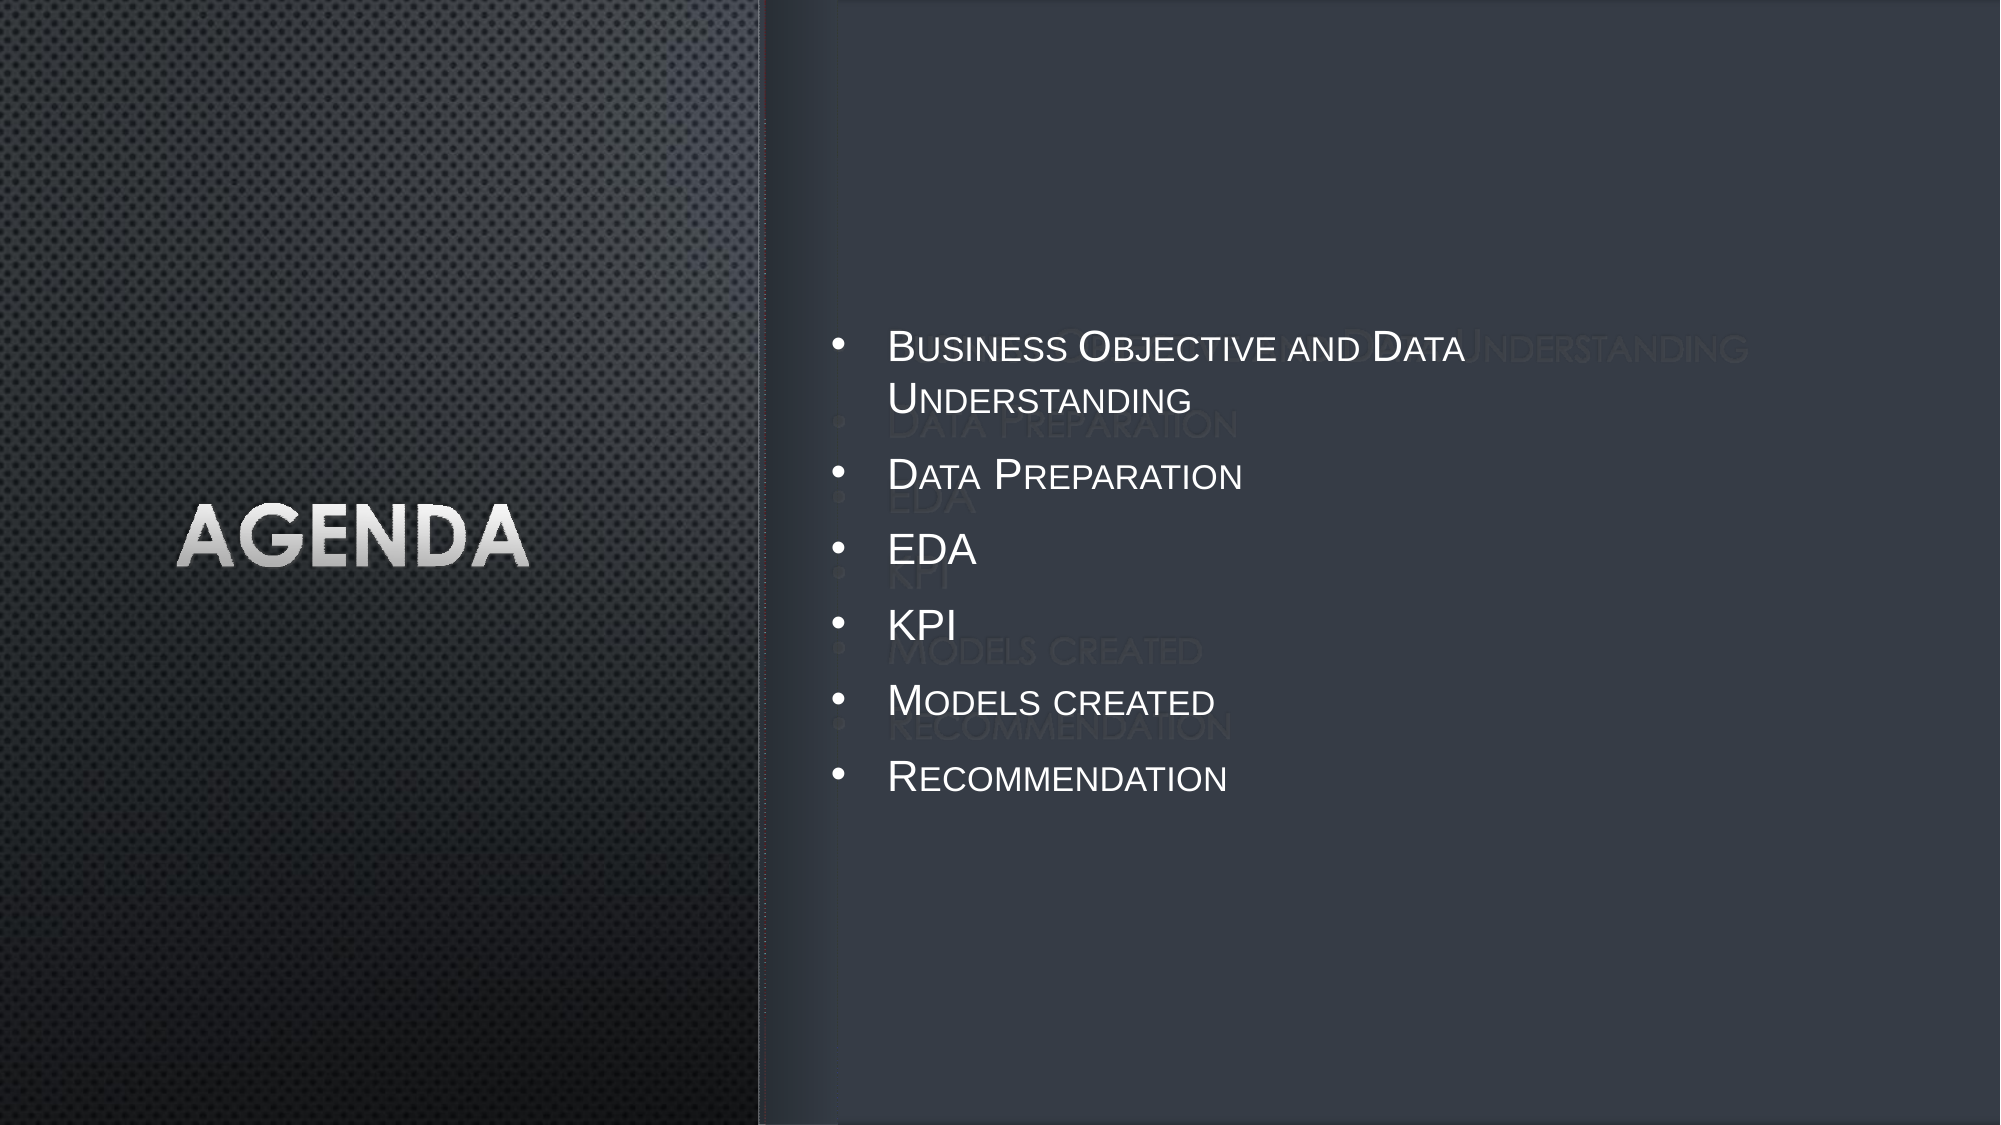

BUSINESS OBJECTIVE AND DATA UNDERSTANDING
DATA PREPARATION
EDA
KPI
MODELS CREATED
RECOMMENDATION